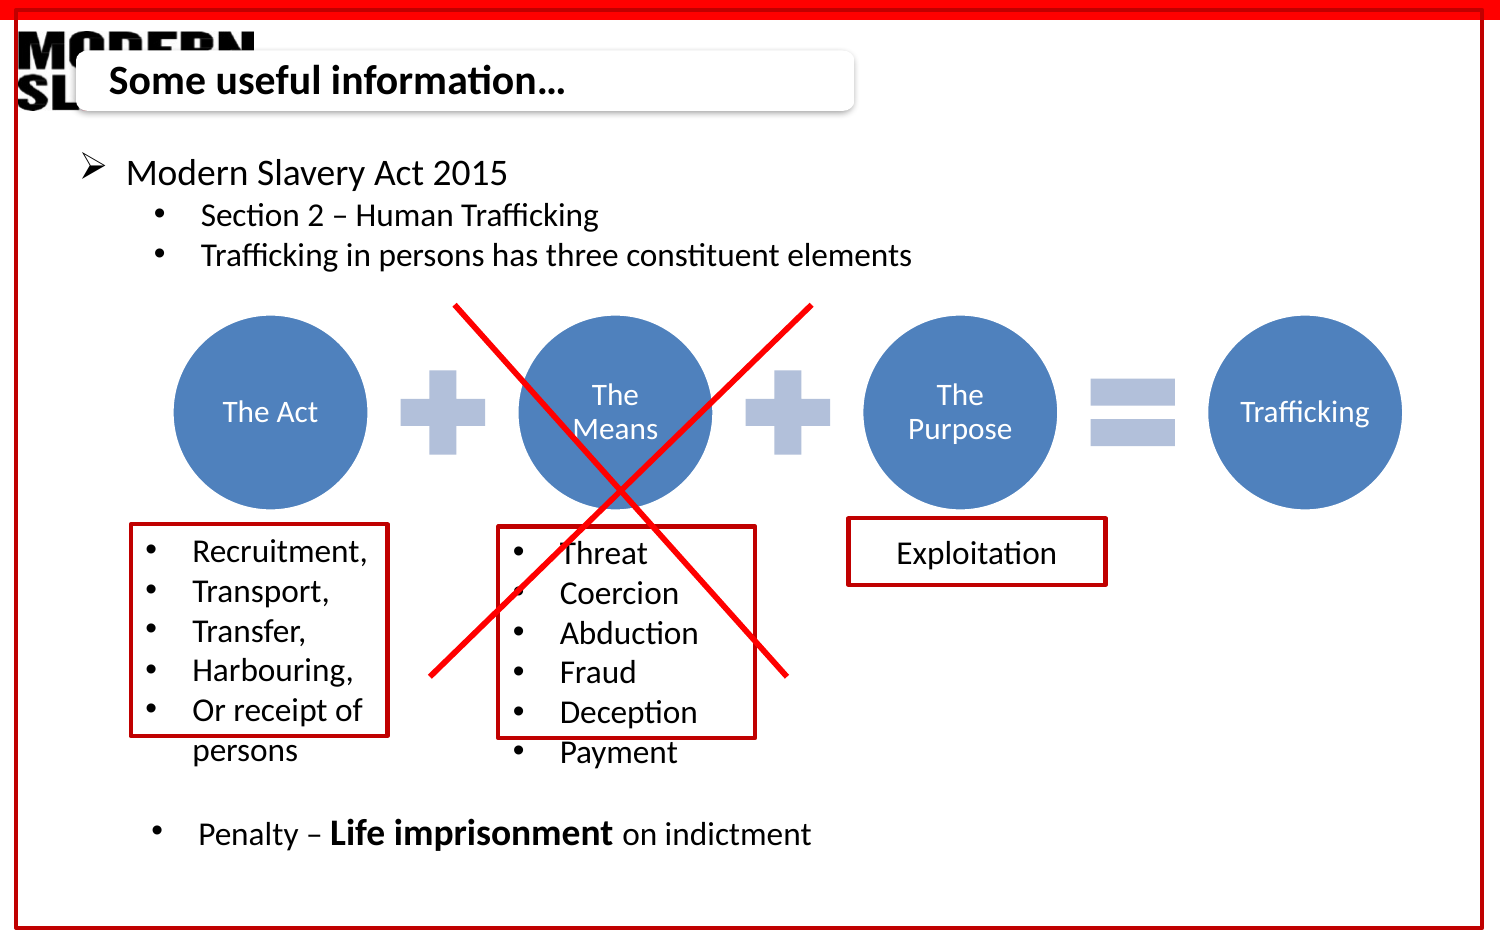

Some useful information…
Modern Slavery Act 2015
Section 2 – Human Trafficking
Trafficking in persons has three constituent elements
The Act

The Means

The Purpose

Trafficking

Exploitation
Recruitment,
Transport,
Transfer,
Harbouring,
Or receipt of persons

Threat
Coercion
Abduction
Fraud
Deception
Payment

Penalty – Life imprisonment on indictment